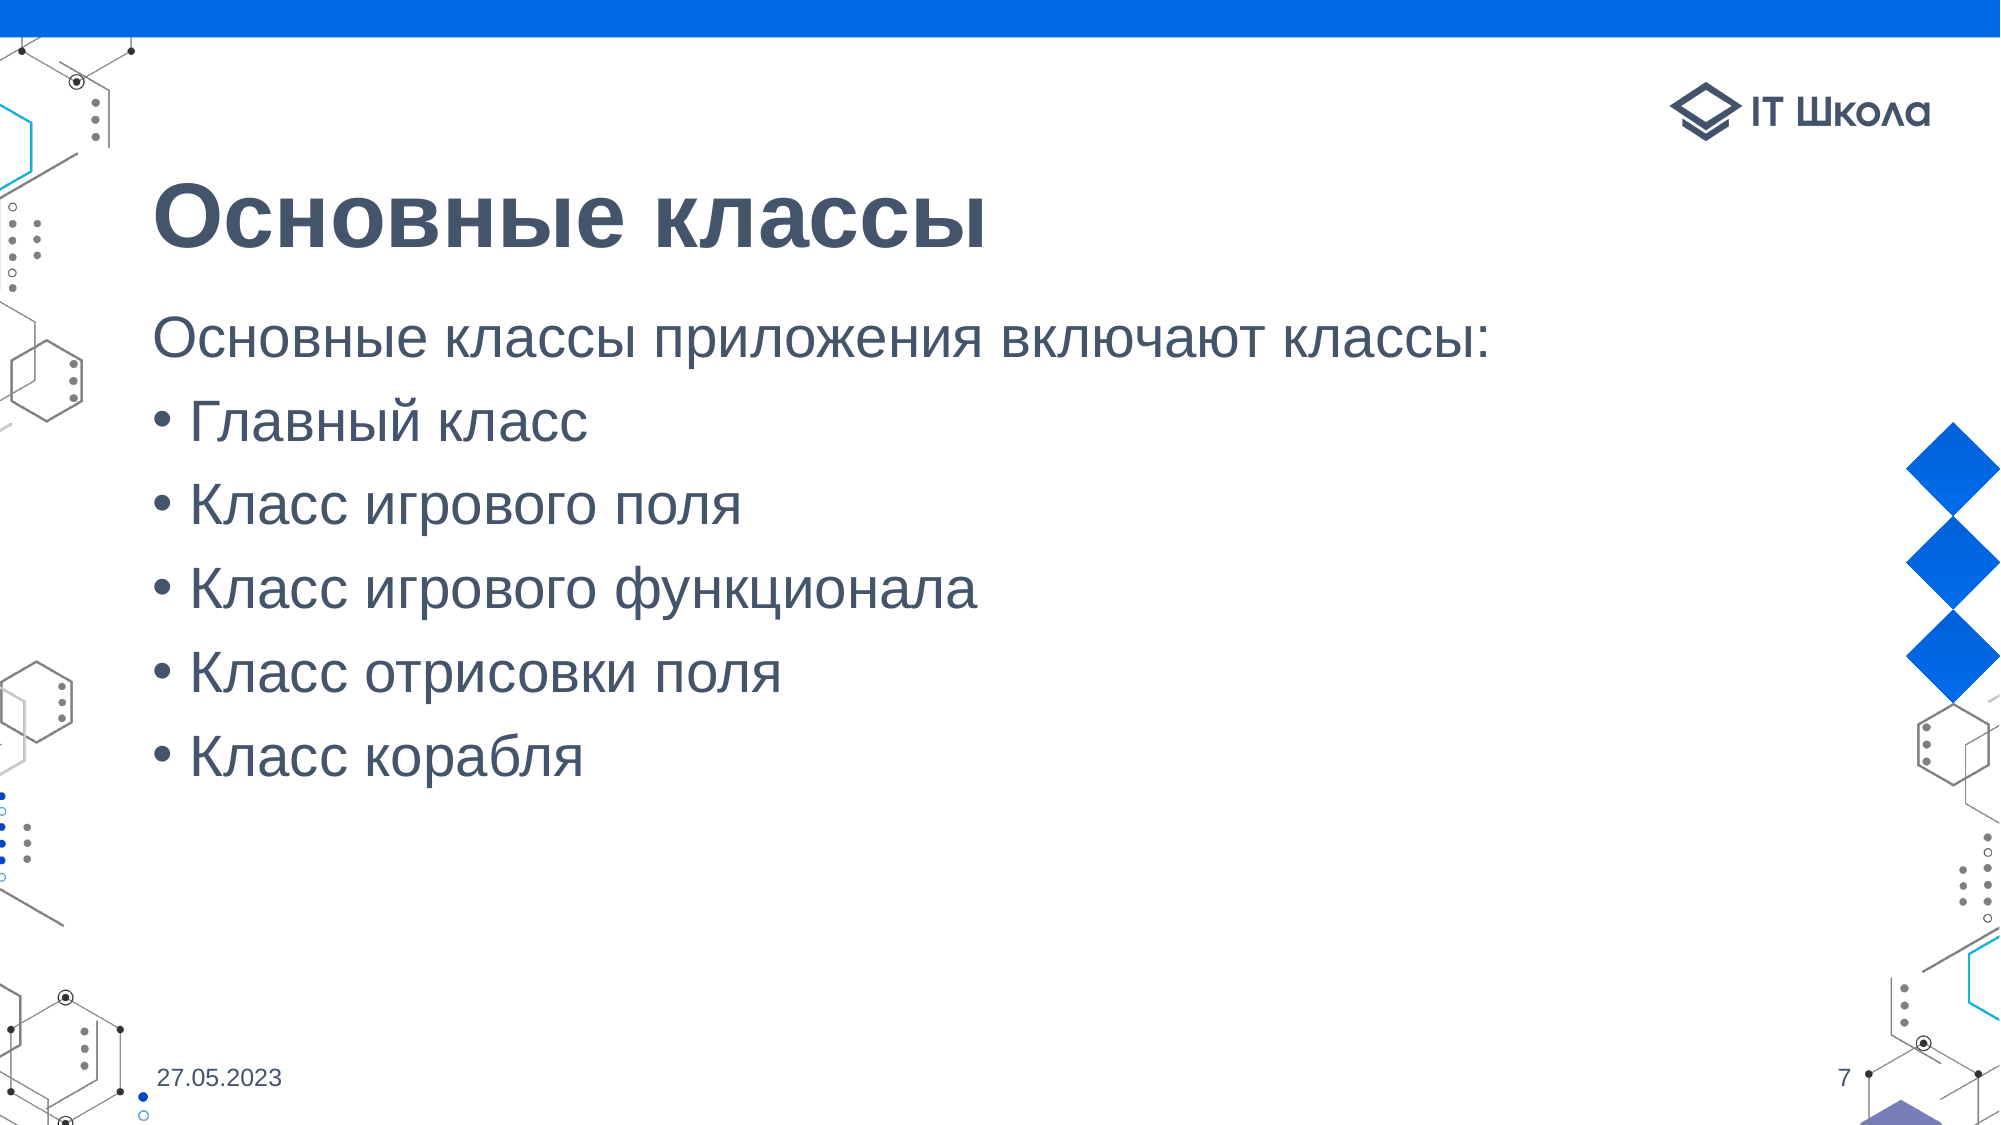

Основные классы
Основные классы приложения включают классы:
Главный класс
Класс игрового поля
Класс игрового функционала
Класс отрисовки поля
Класс корабля

27.05.2023
7